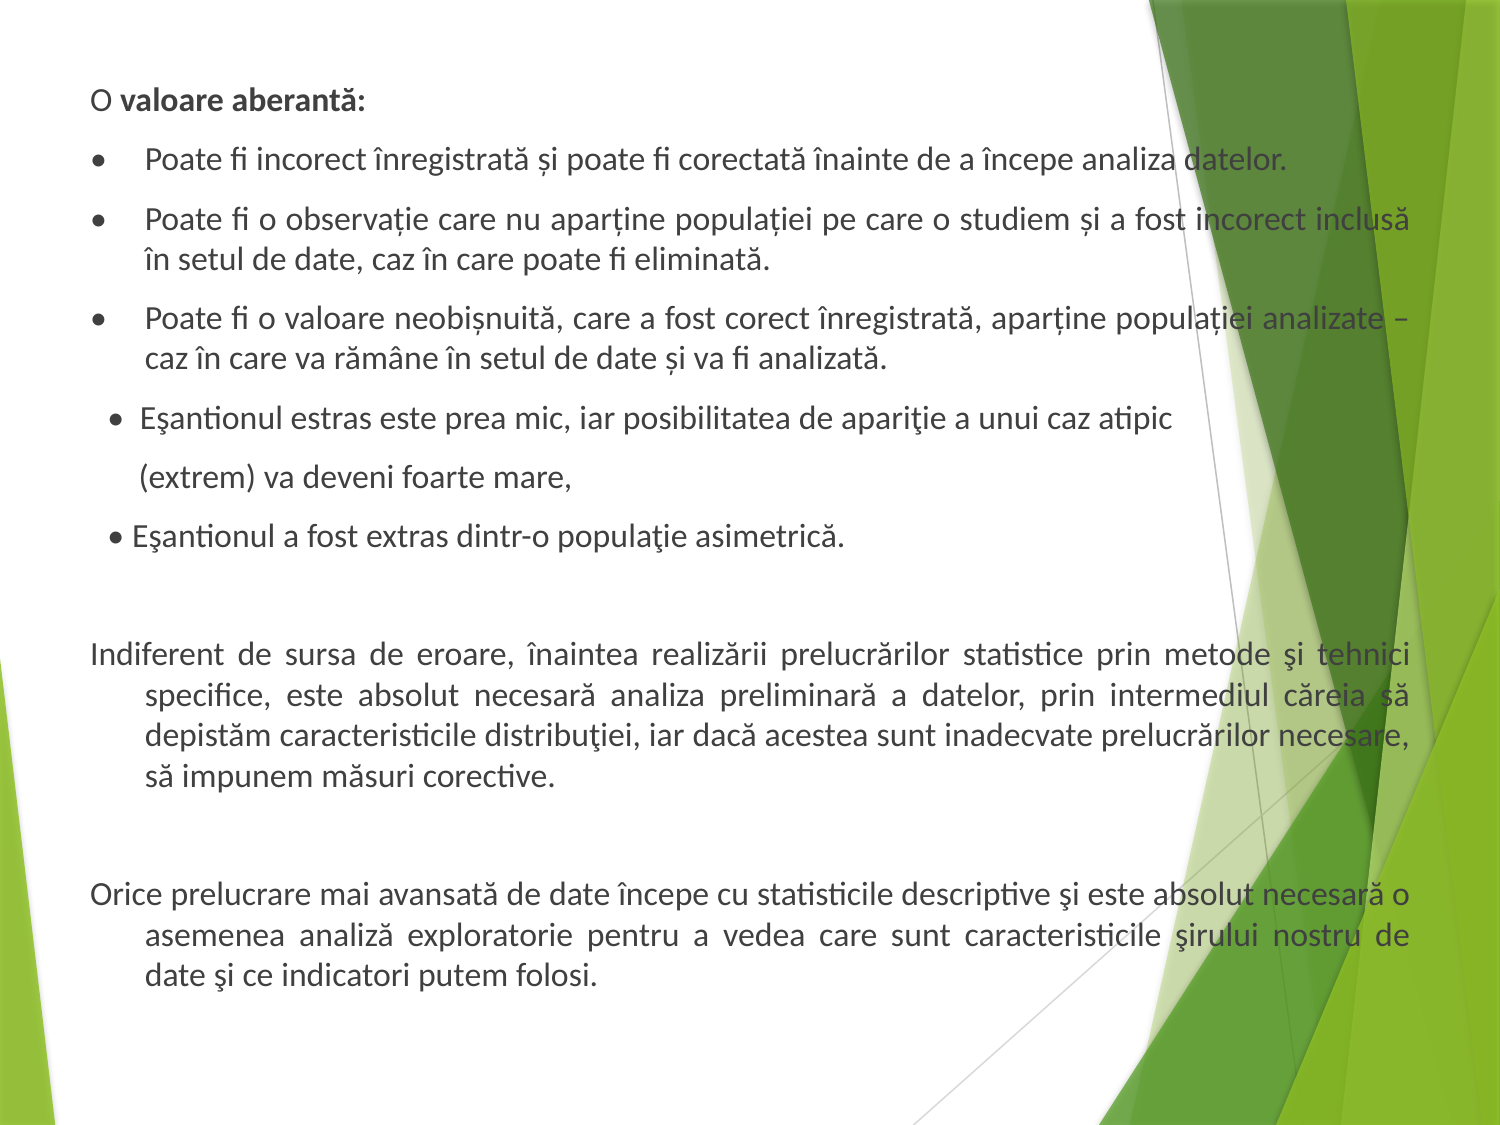

O valoare aberantă:
•	Poate fi incorect înregistrată și poate fi corectată înainte de a începe analiza datelor.
•	Poate fi o observație care nu aparține populației pe care o studiem și a fost incorect inclusă în setul de date, caz în care poate fi eliminată.
•	Poate fi o valoare neobișnuită, care a fost corect înregistrată, aparține populației analizate – caz în care va rămâne în setul de date și va fi analizată.
•  Eşantionul estras este prea mic, iar posibilitatea de apariţie a unui caz atipic
    (extrem) va deveni foarte mare,
• Eşantionul a fost extras dintr-o populaţie asimetrică.

Indiferent de sursa de eroare, înaintea realizării prelucrărilor statistice prin metode şi tehnici specifice, este absolut necesară analiza preliminară a datelor, prin intermediul căreia să depistăm caracteristicile distribuţiei, iar dacă acestea sunt inadecvate prelucrărilor necesare, să impunem măsuri corective.

Orice prelucrare mai avansată de date începe cu statisticile descriptive şi este absolut necesară o asemenea analiză exploratorie pentru a vedea care sunt caracteristicile şirului nostru de date şi ce indicatori putem folosi.